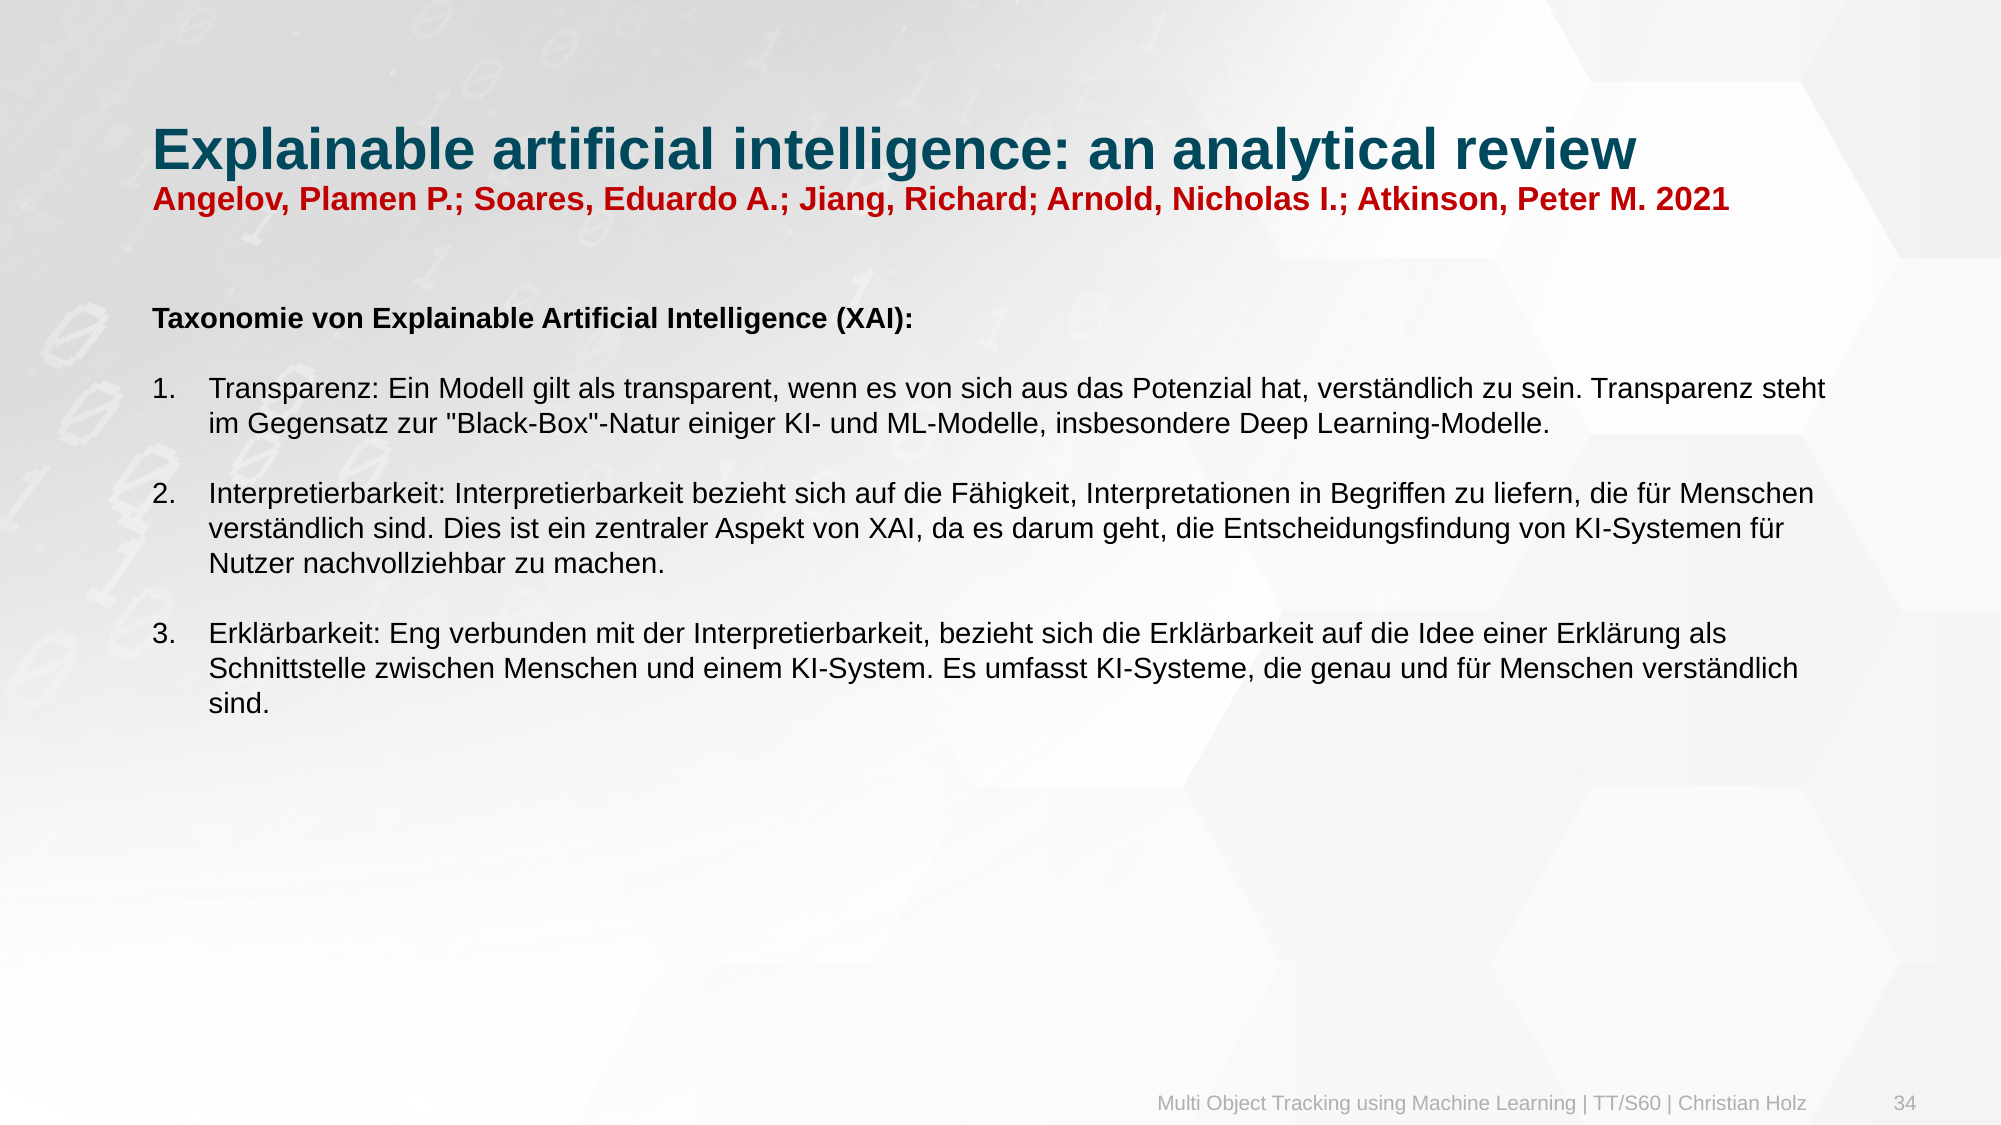

# Explainable artificial intelligence: an analytical review Angelov, Plamen P.; Soares, Eduardo A.; Jiang, Richard; Arnold, Nicholas I.; Atkinson, Peter M. 2021
Taxonomie von Explainable Artificial Intelligence (XAI):

Transparenz: Ein Modell gilt als transparent, wenn es von sich aus das Potenzial hat, verständlich zu sein. Transparenz steht im Gegensatz zur "Black-Box"-Natur einiger KI- und ML-Modelle, insbesondere Deep Learning-Modelle.
Interpretierbarkeit: Interpretierbarkeit bezieht sich auf die Fähigkeit, Interpretationen in Begriffen zu liefern, die für Menschen verständlich sind. Dies ist ein zentraler Aspekt von XAI, da es darum geht, die Entscheidungsfindung von KI-Systemen für Nutzer nachvollziehbar zu machen.
Erklärbarkeit: Eng verbunden mit der Interpretierbarkeit, bezieht sich die Erklärbarkeit auf die Idee einer Erklärung als Schnittstelle zwischen Menschen und einem KI-System. Es umfasst KI-Systeme, die genau und für Menschen verständlich sind.